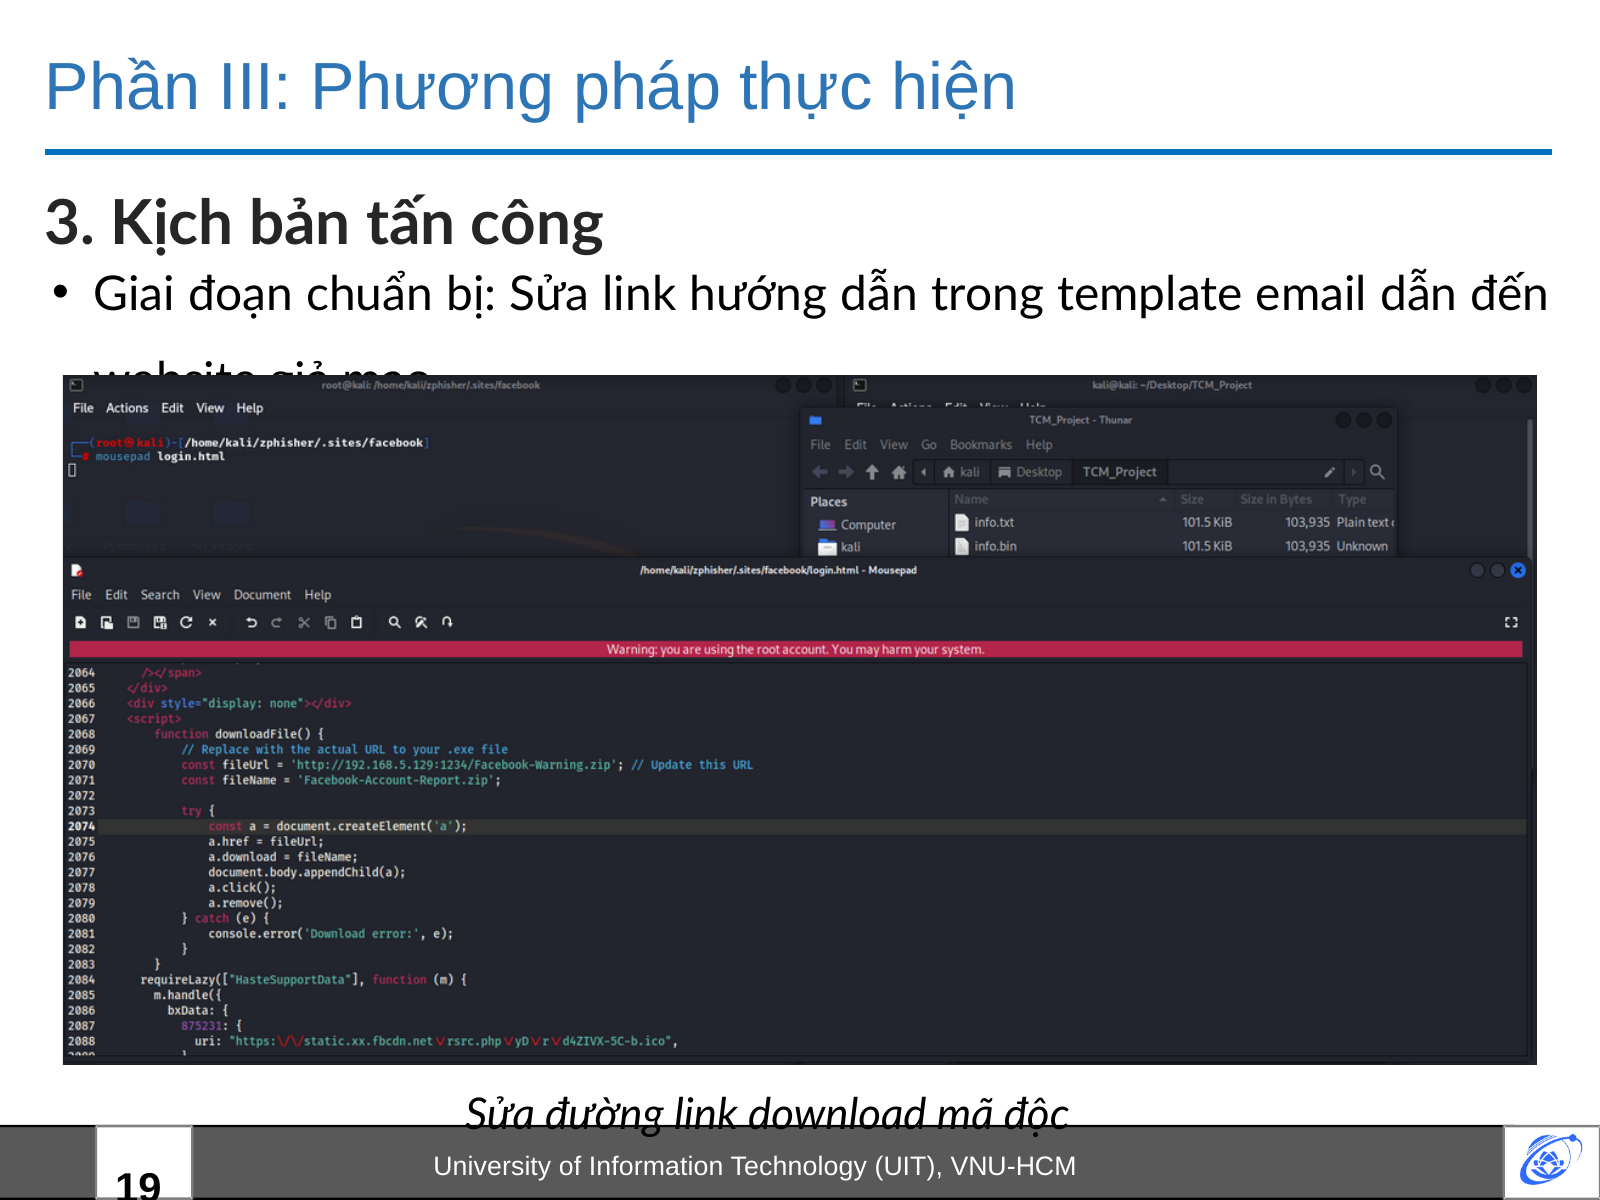

Phần III: Phương pháp thực hiện
3. Kịch bản tấn công
Giai đoạn chuẩn bị: Sửa link hướng dẫn trong template email dẫn đến website giả mạo.

Sửa đường link download mã độc

University of Information Technology (UIT), VNU-HCM

19